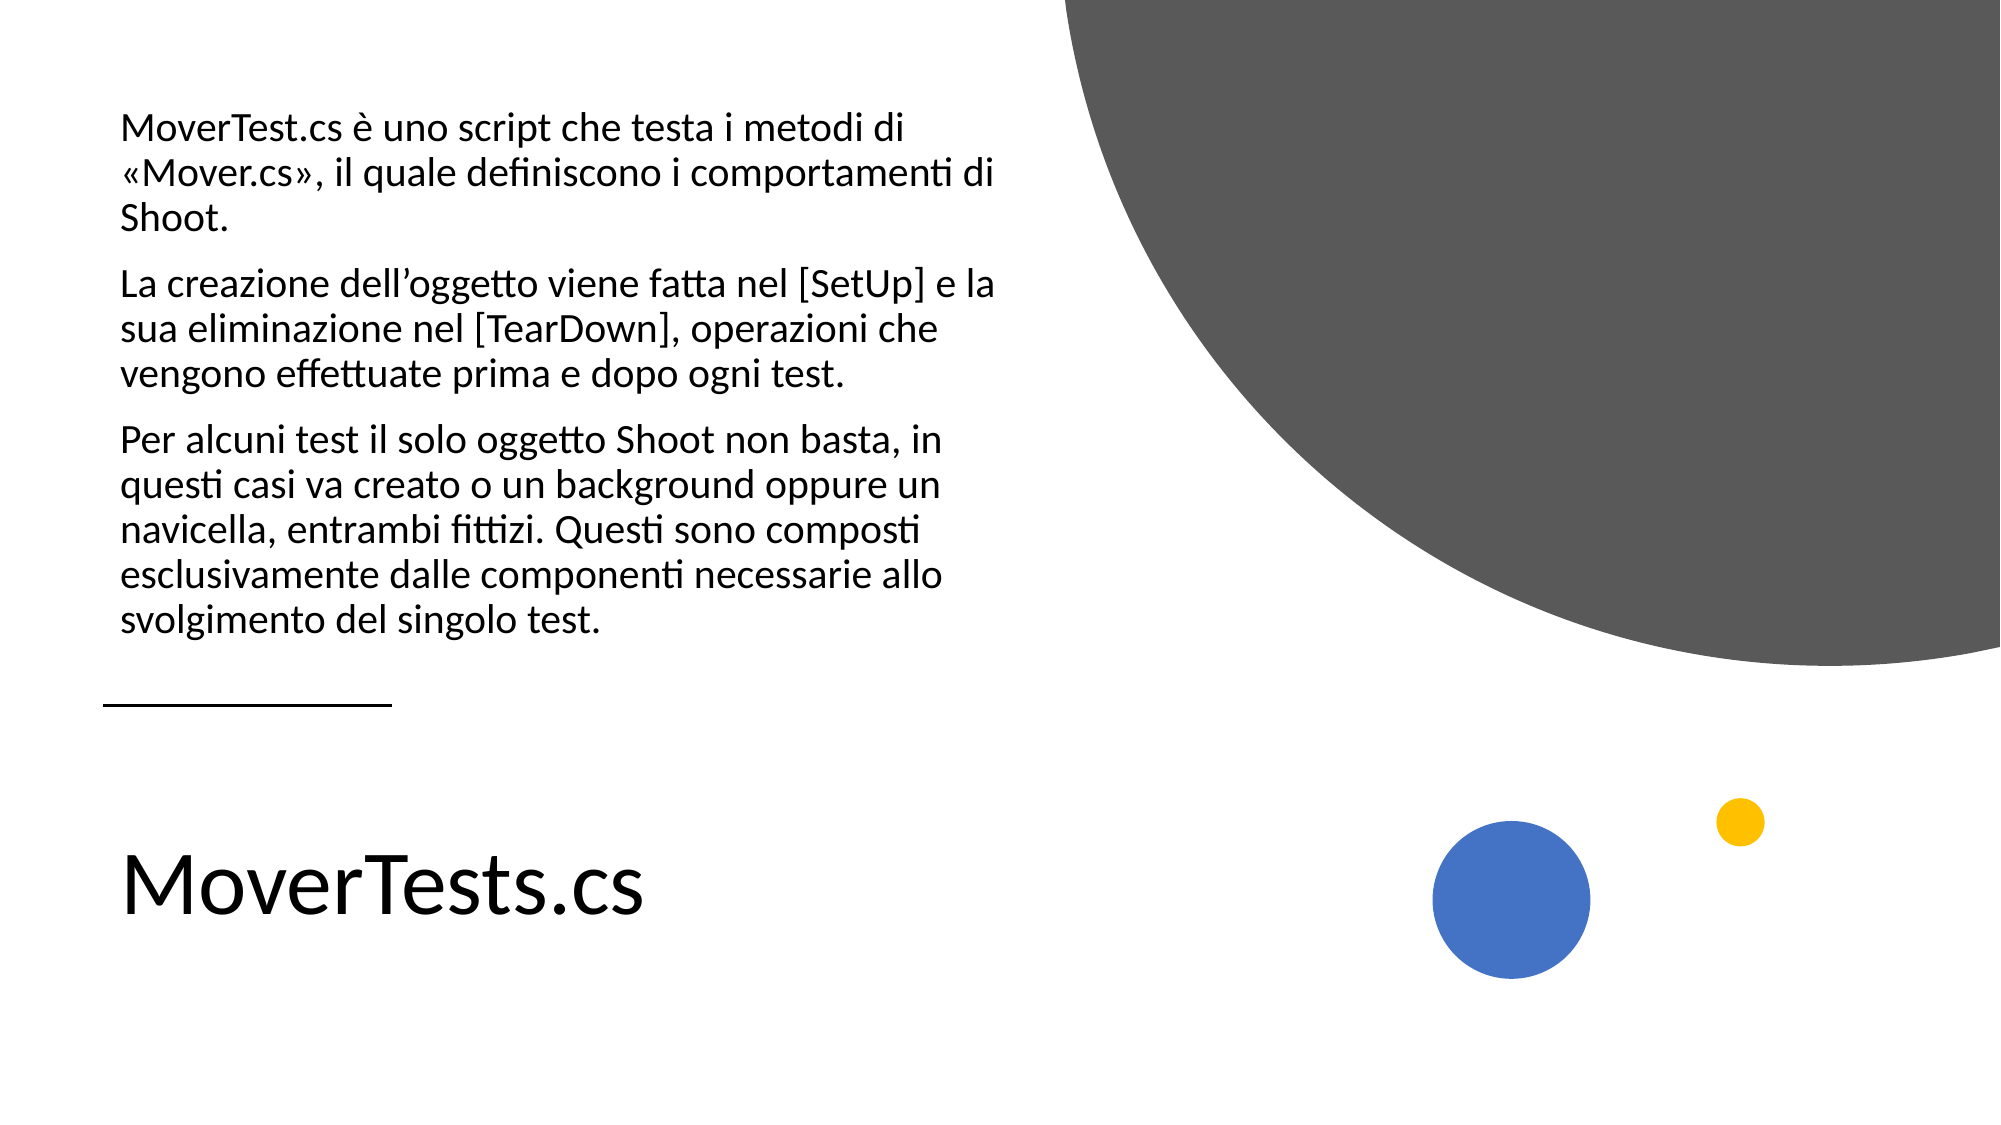

MoverTest.cs è uno script che testa i metodi di «Mover.cs», il quale definiscono i comportamenti di Shoot.
La creazione dell’oggetto viene fatta nel [SetUp] e la sua eliminazione nel [TearDown], operazioni che vengono effettuate prima e dopo ogni test.
Per alcuni test il solo oggetto Shoot non basta, in questi casi va creato o un background oppure un navicella, entrambi fittizi. Questi sono composti esclusivamente dalle componenti necessarie allo svolgimento del singolo test.

# MoverTests.cs